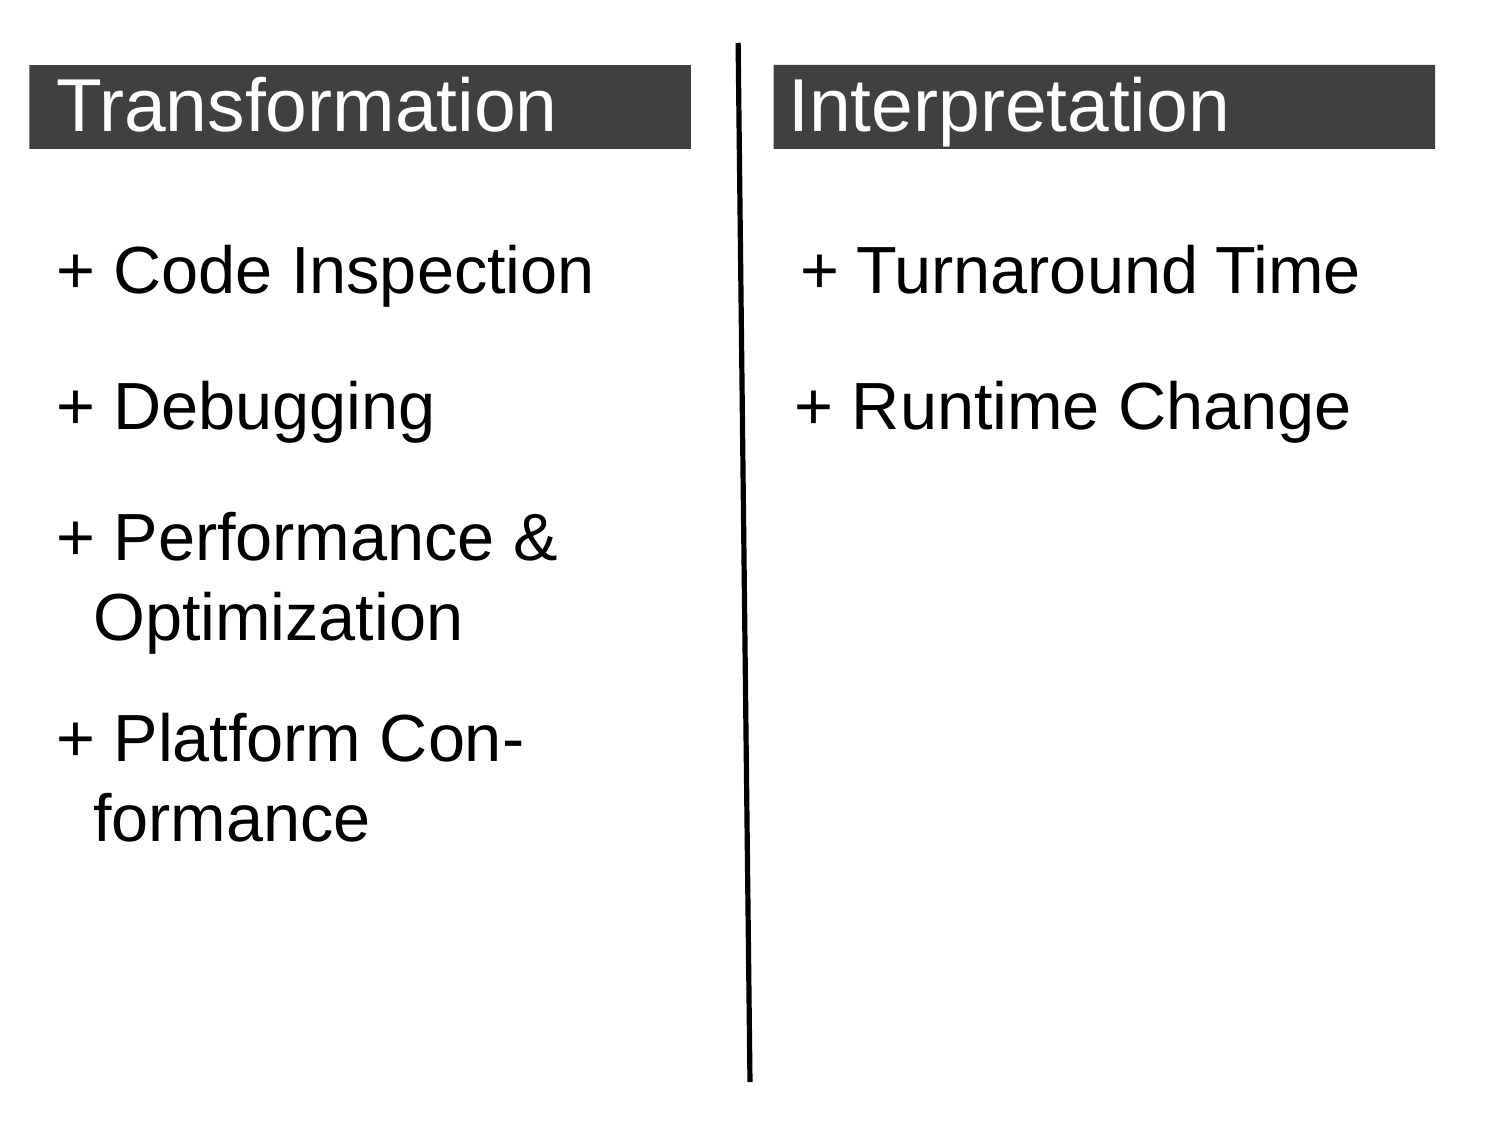

Transformation
Interpretation

+ Code Inspection
+ Turnaround Time
+ Runtime Change
+ Debugging
+ Performance &
  Optimization
+ Platform Con-
  formance